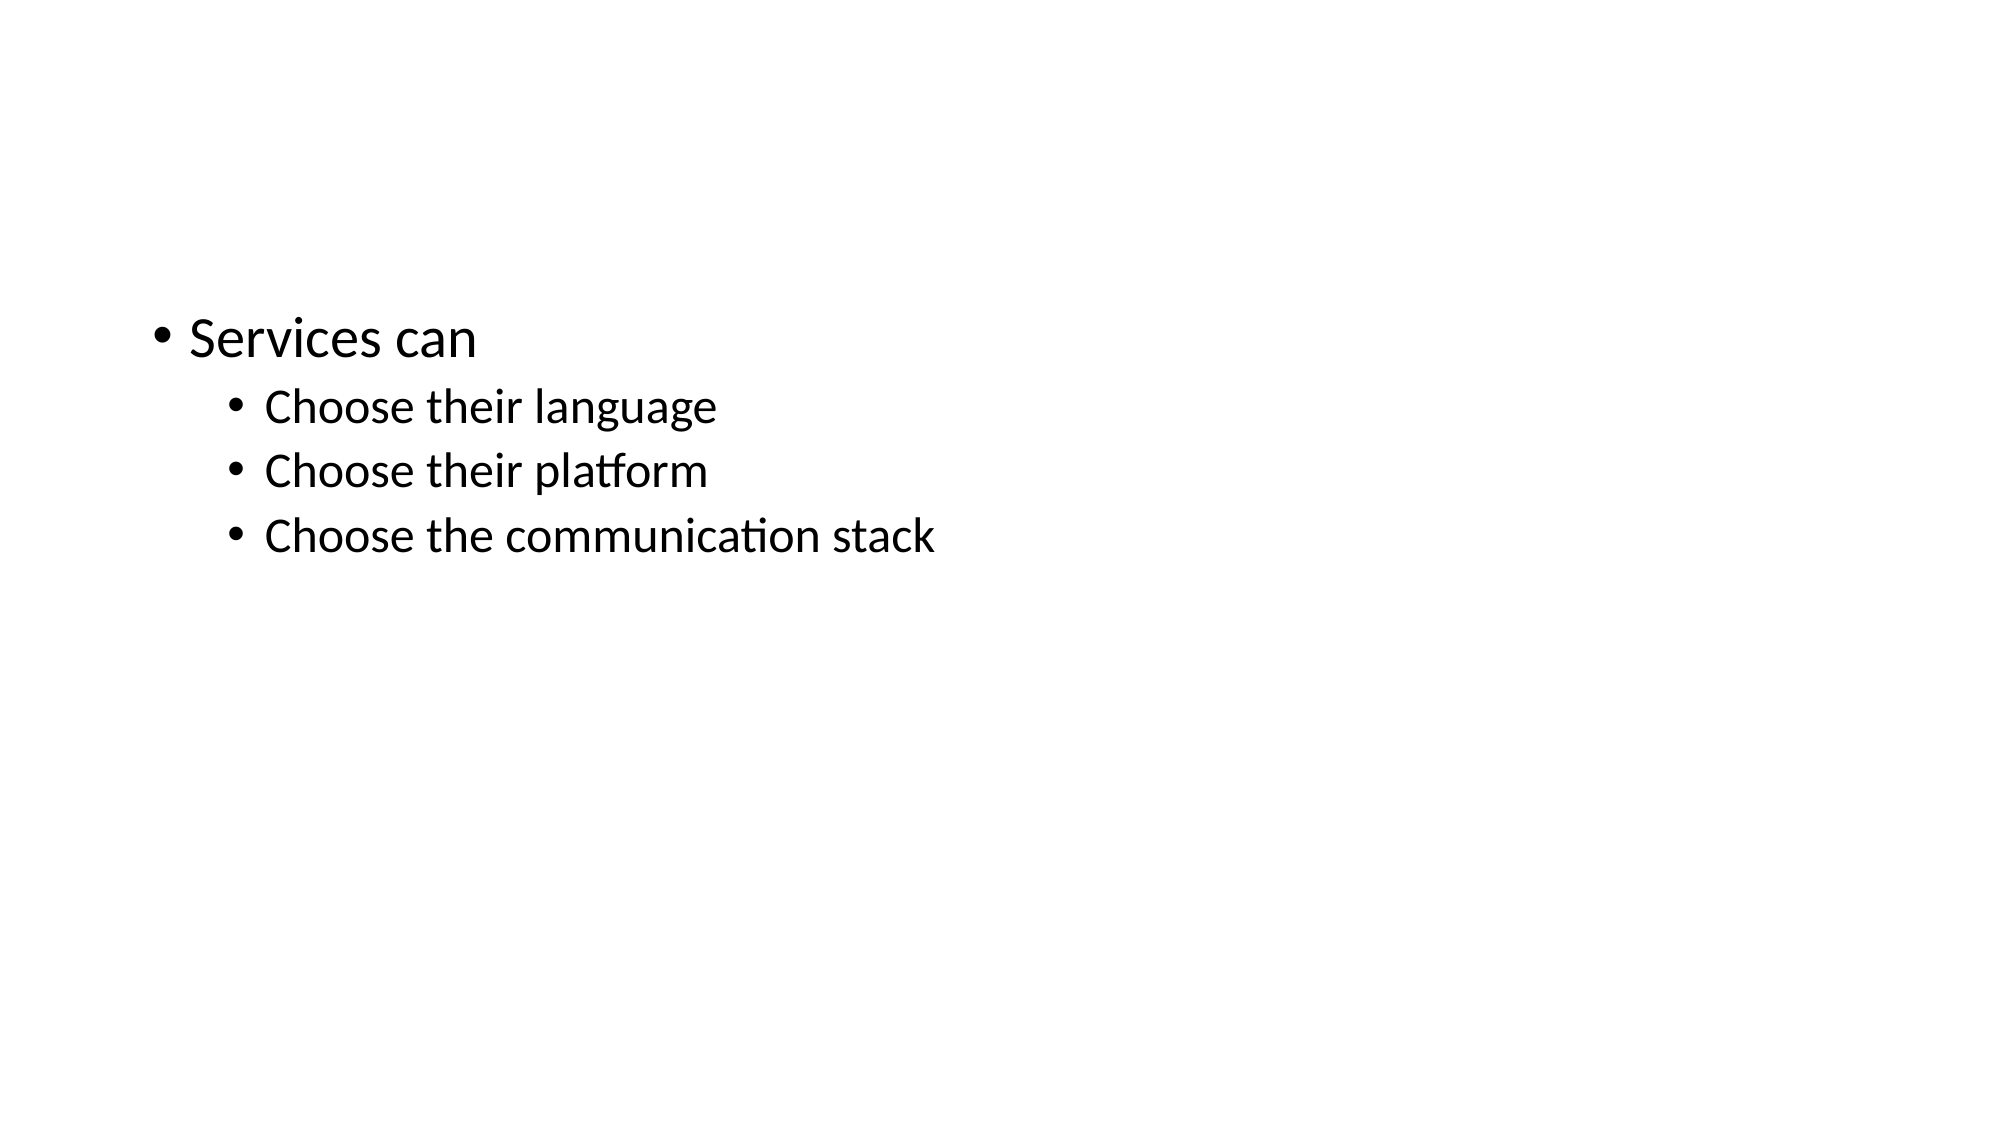

#
Services can
Choose their language
Choose their platform
Choose the communication stack